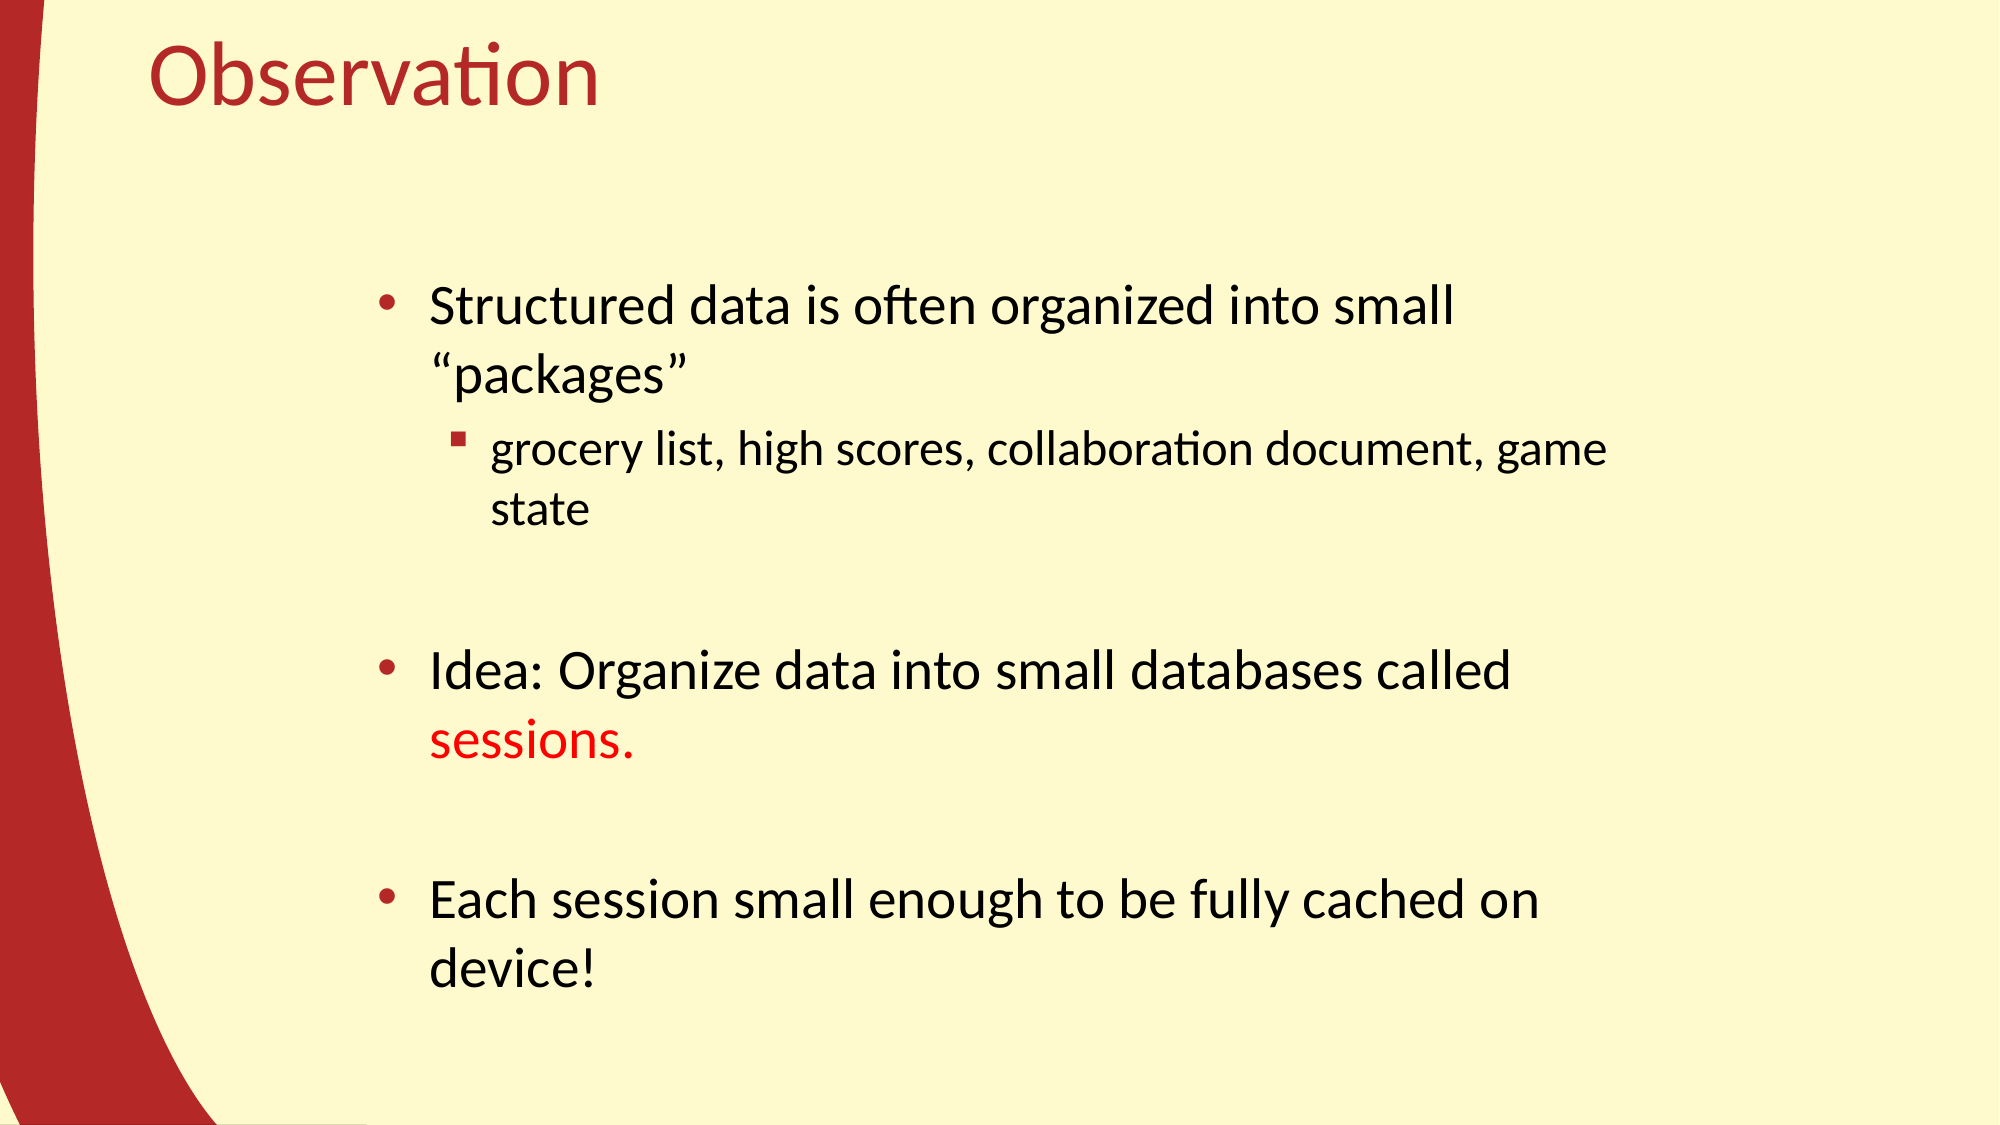

# Observation
Structured data is often organized into small “packages”
grocery list, high scores, collaboration document, game state

Idea: Organize data into small databases called sessions.

Each session small enough to be fully cached on device!